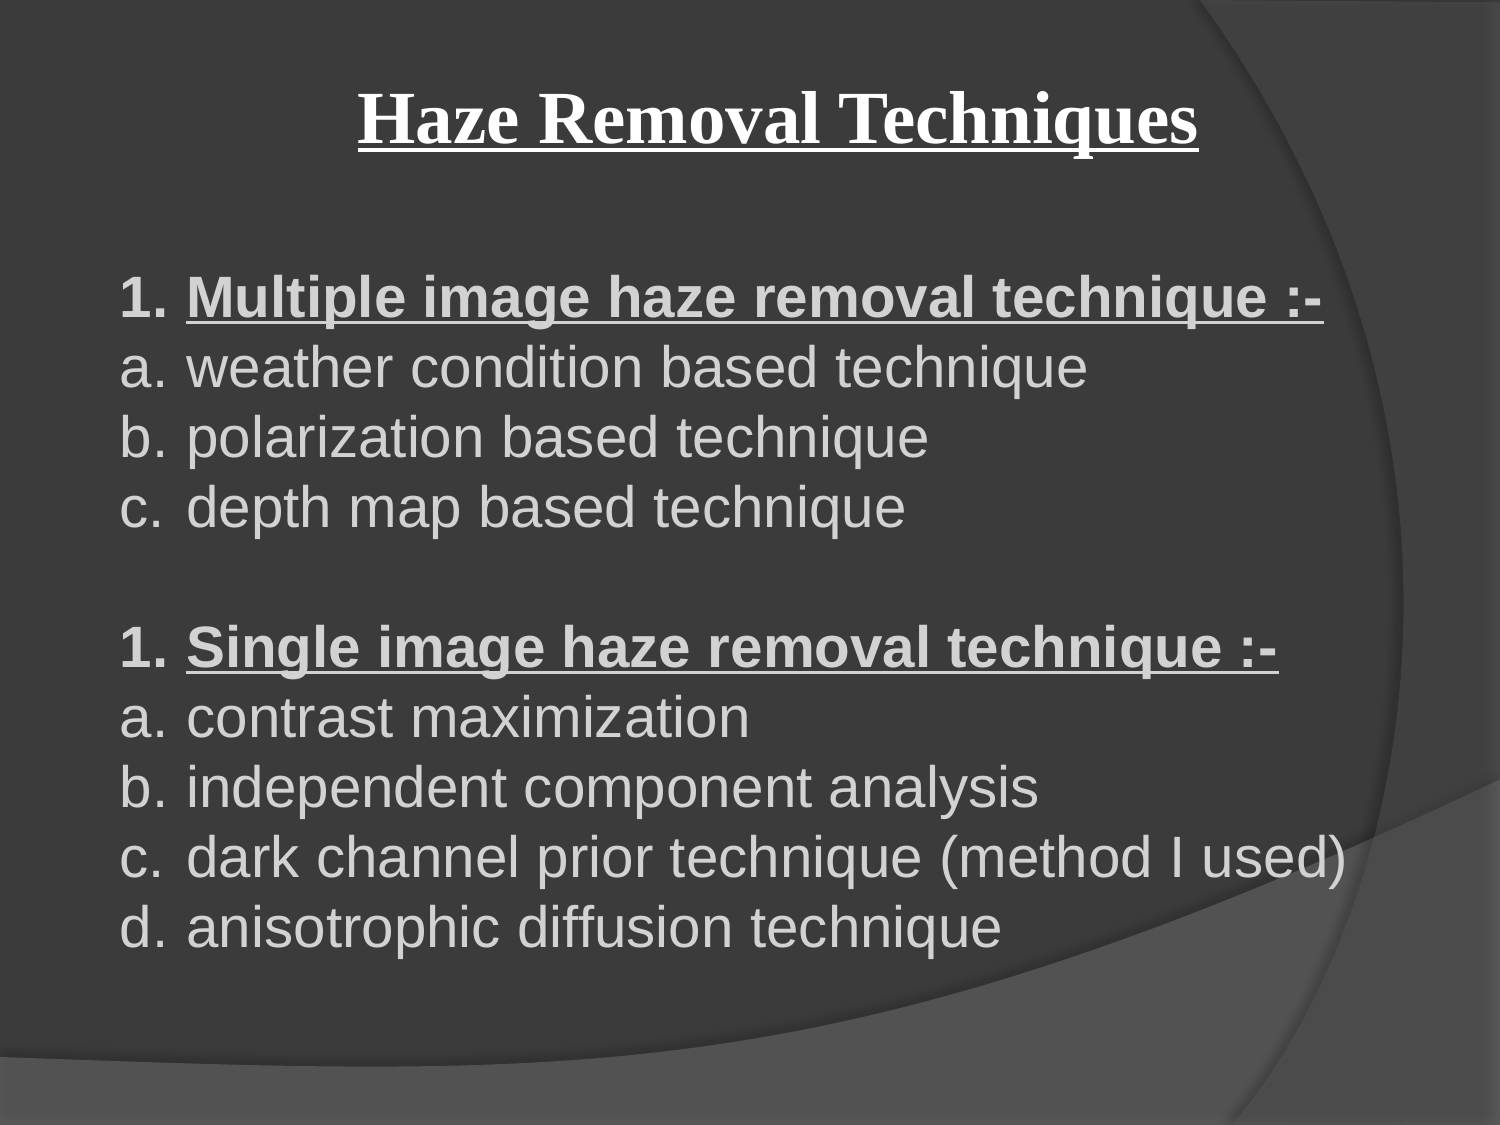

Haze Removal Techniques

Multiple image haze removal technique :-
weather condition based technique
polarization based technique
depth map based technique

Single image haze removal technique :-
contrast maximization
independent component analysis
dark channel prior technique (method I used)
anisotrophic diffusion technique